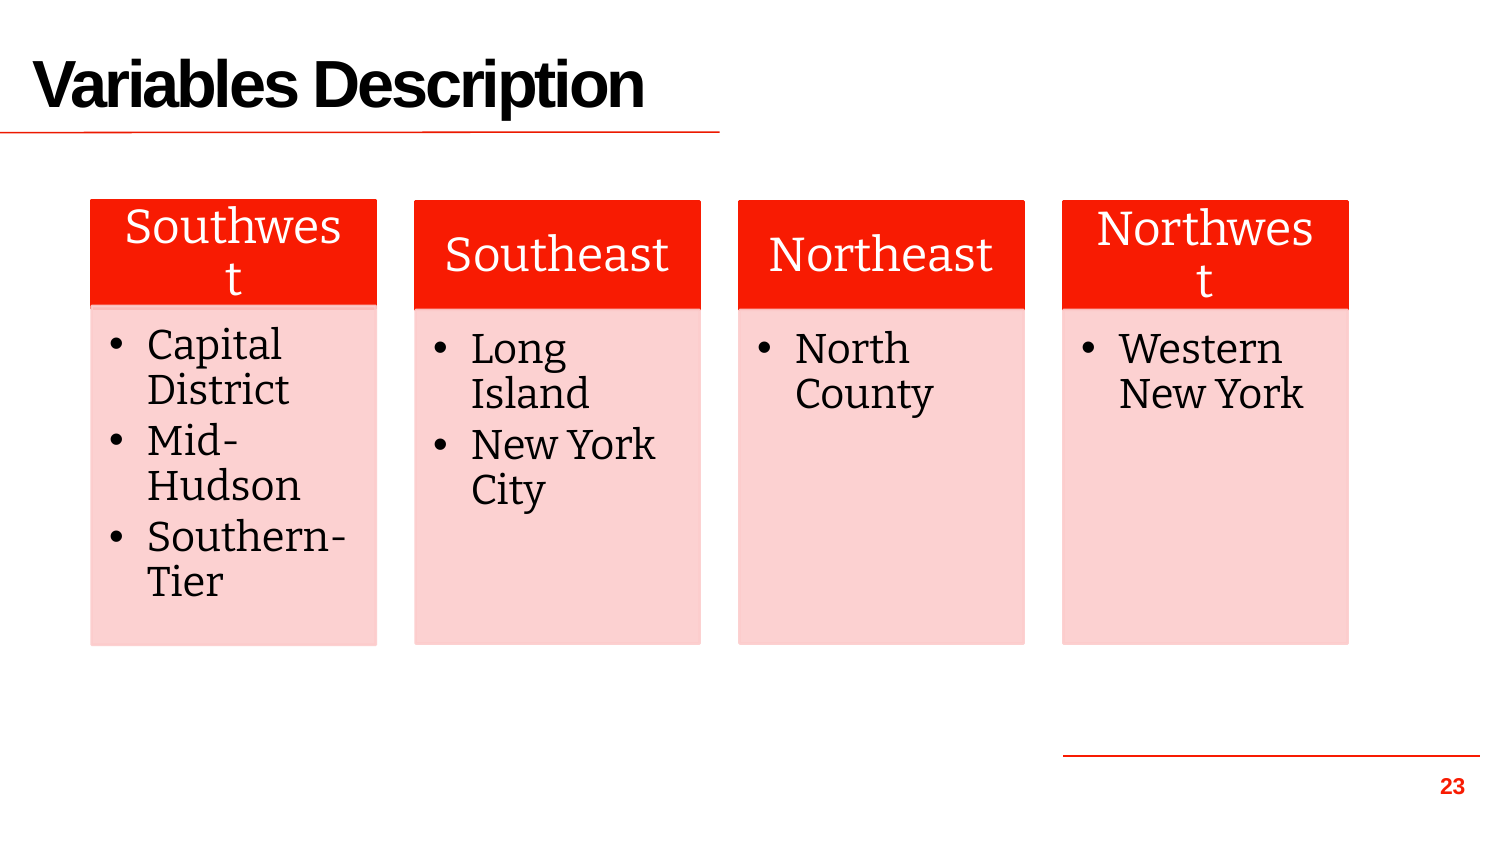

# Variables Description
Southwest
Capital District
Mid-Hudson
Southern- Tier
Southeast
Long Island
New York City
Northeast
North County
Northwest
Western New York